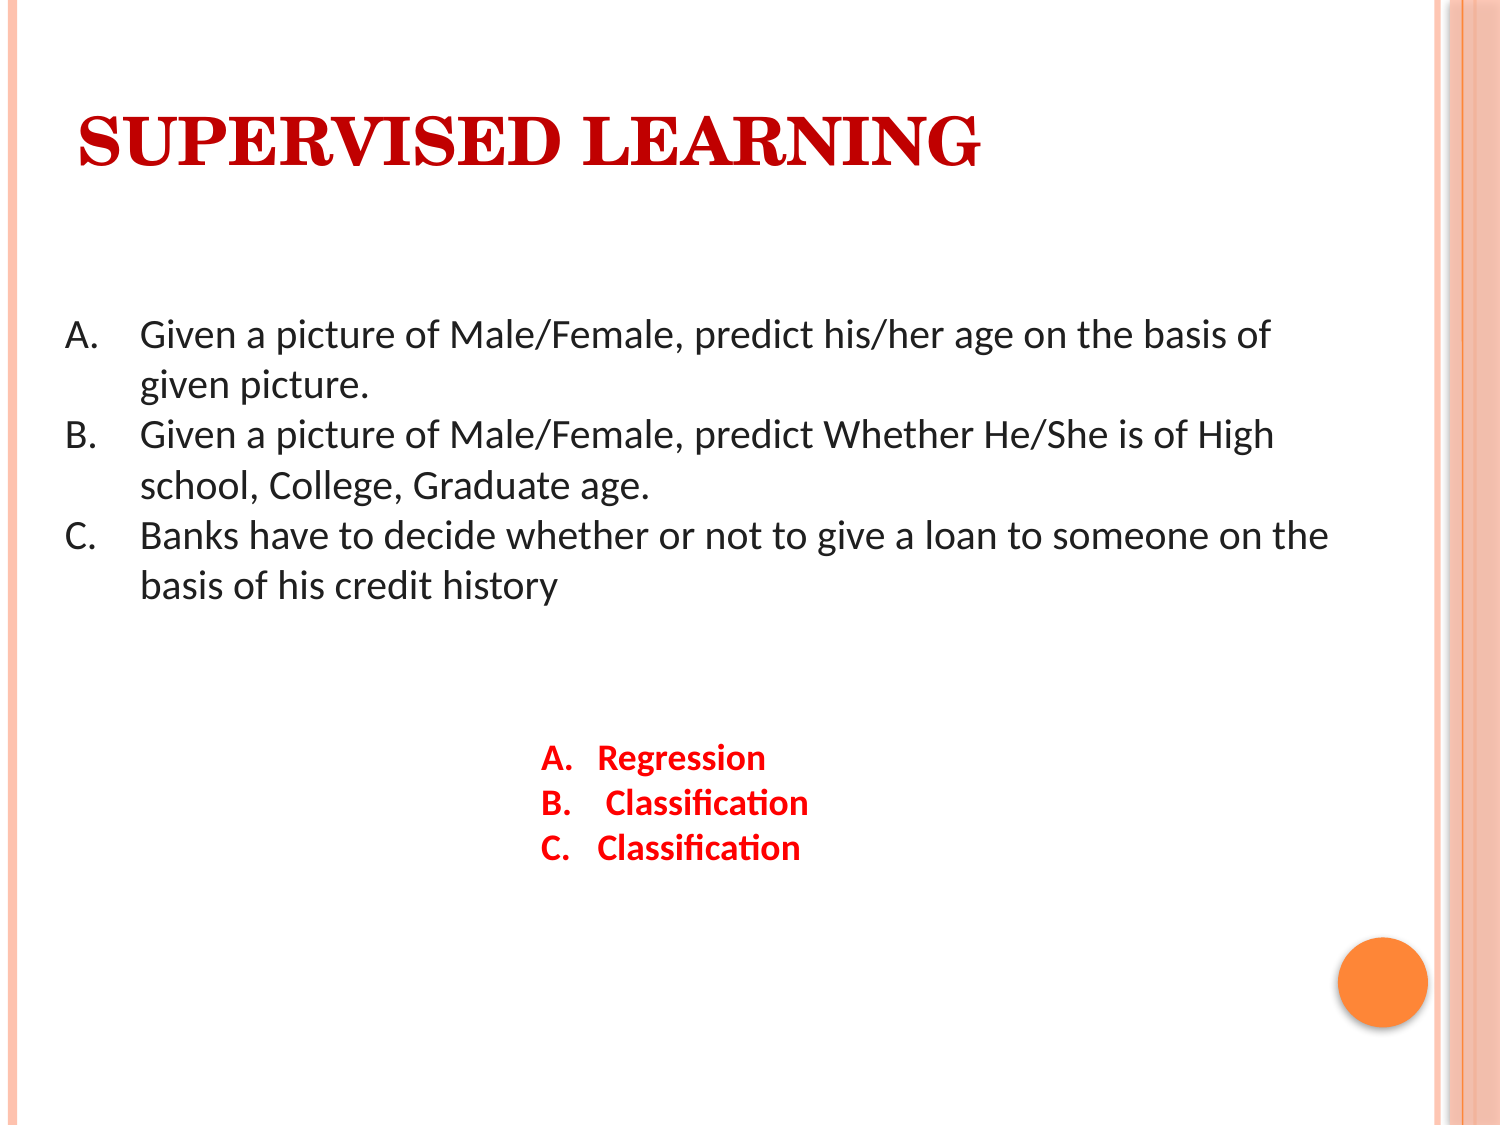

# Supervised Learning
Given a picture of Male/Female, predict his/her age on the basis of given picture.
Given a picture of Male/Female, predict Whether He/She is of High school, College, Graduate age.
Banks have to decide whether or not to give a loan to someone on the basis of his credit history
Regression
 Classification
Classification